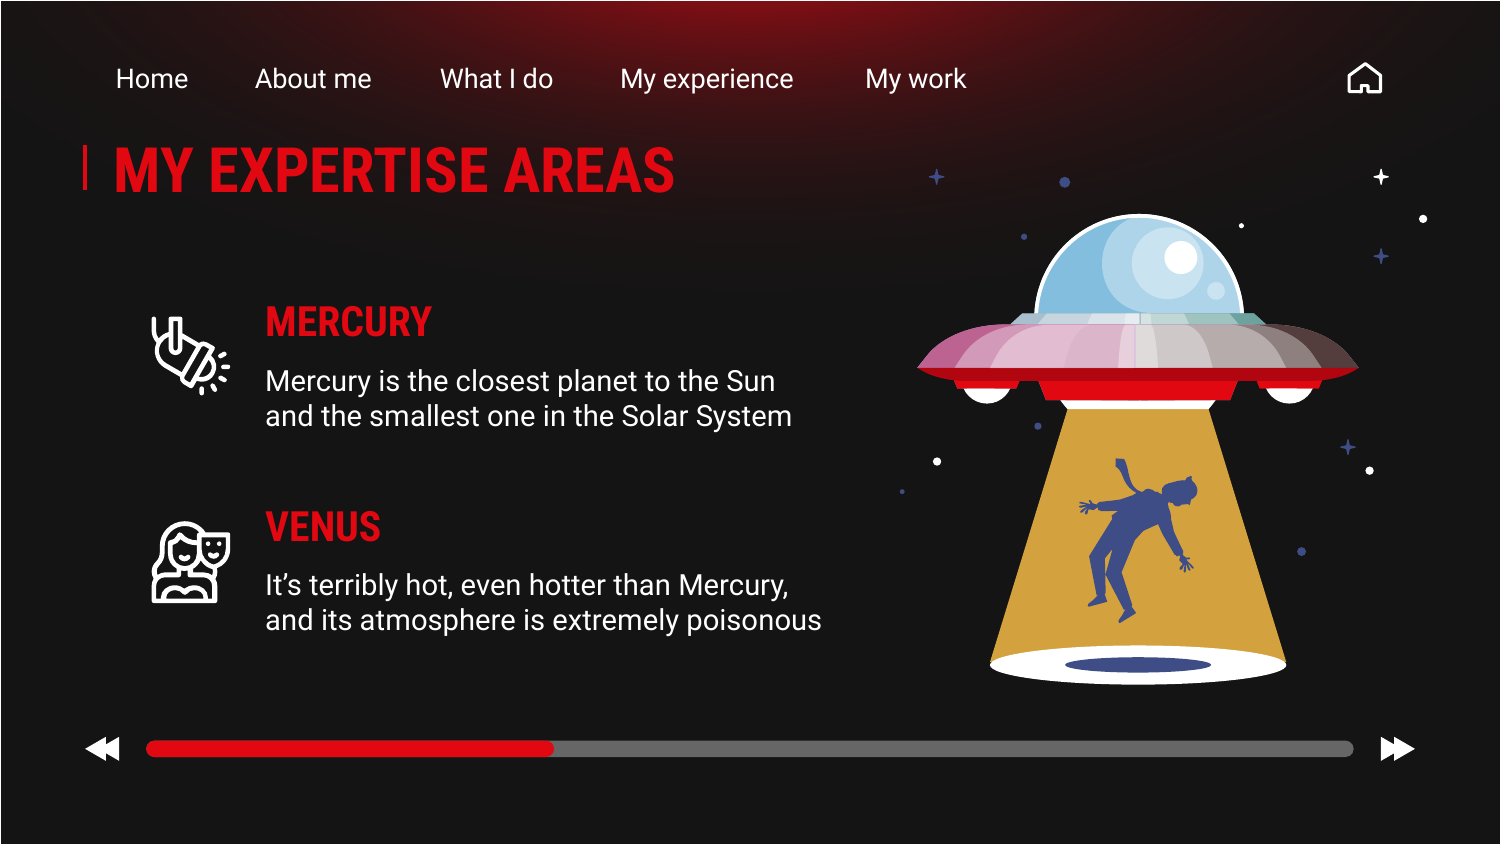

Home
About me
What I do
My experience
My work

MY EXPERTISE AREAS

# MERCURY

Mercury is the closest planet to the Sun and the smallest one in the Solar System

VENUS

It’s terribly hot, even hotter than Mercury, and its atmosphere is extremely poisonous